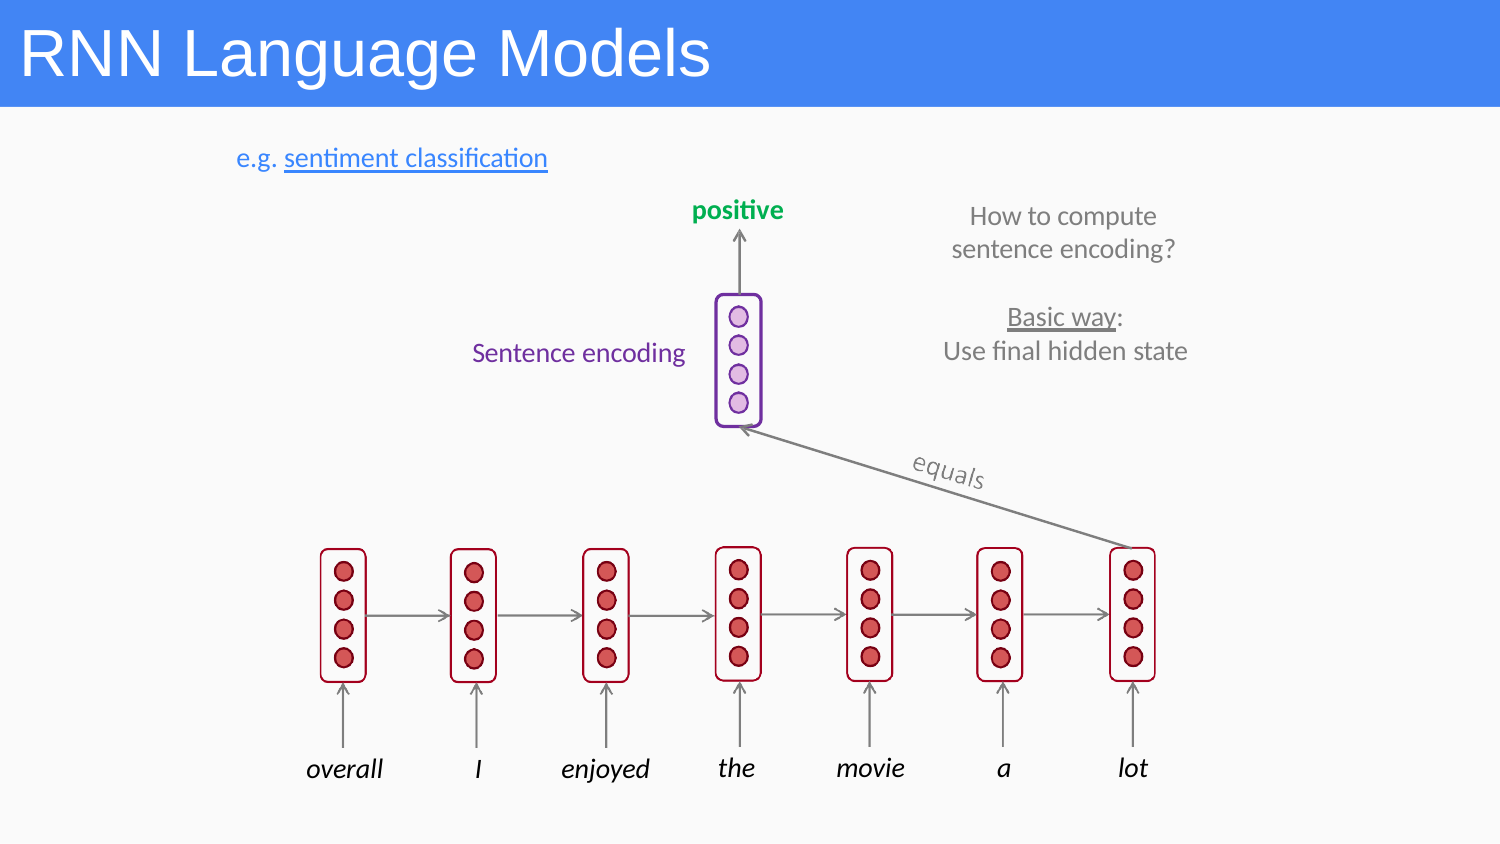

# RNN Language Models
e.g. sentiment classification
positive
How to compute  sentence encoding?

Basic way:
Use final hidden state

Sentence encoding

the
movie
a
lot
overall
I
enjoyed